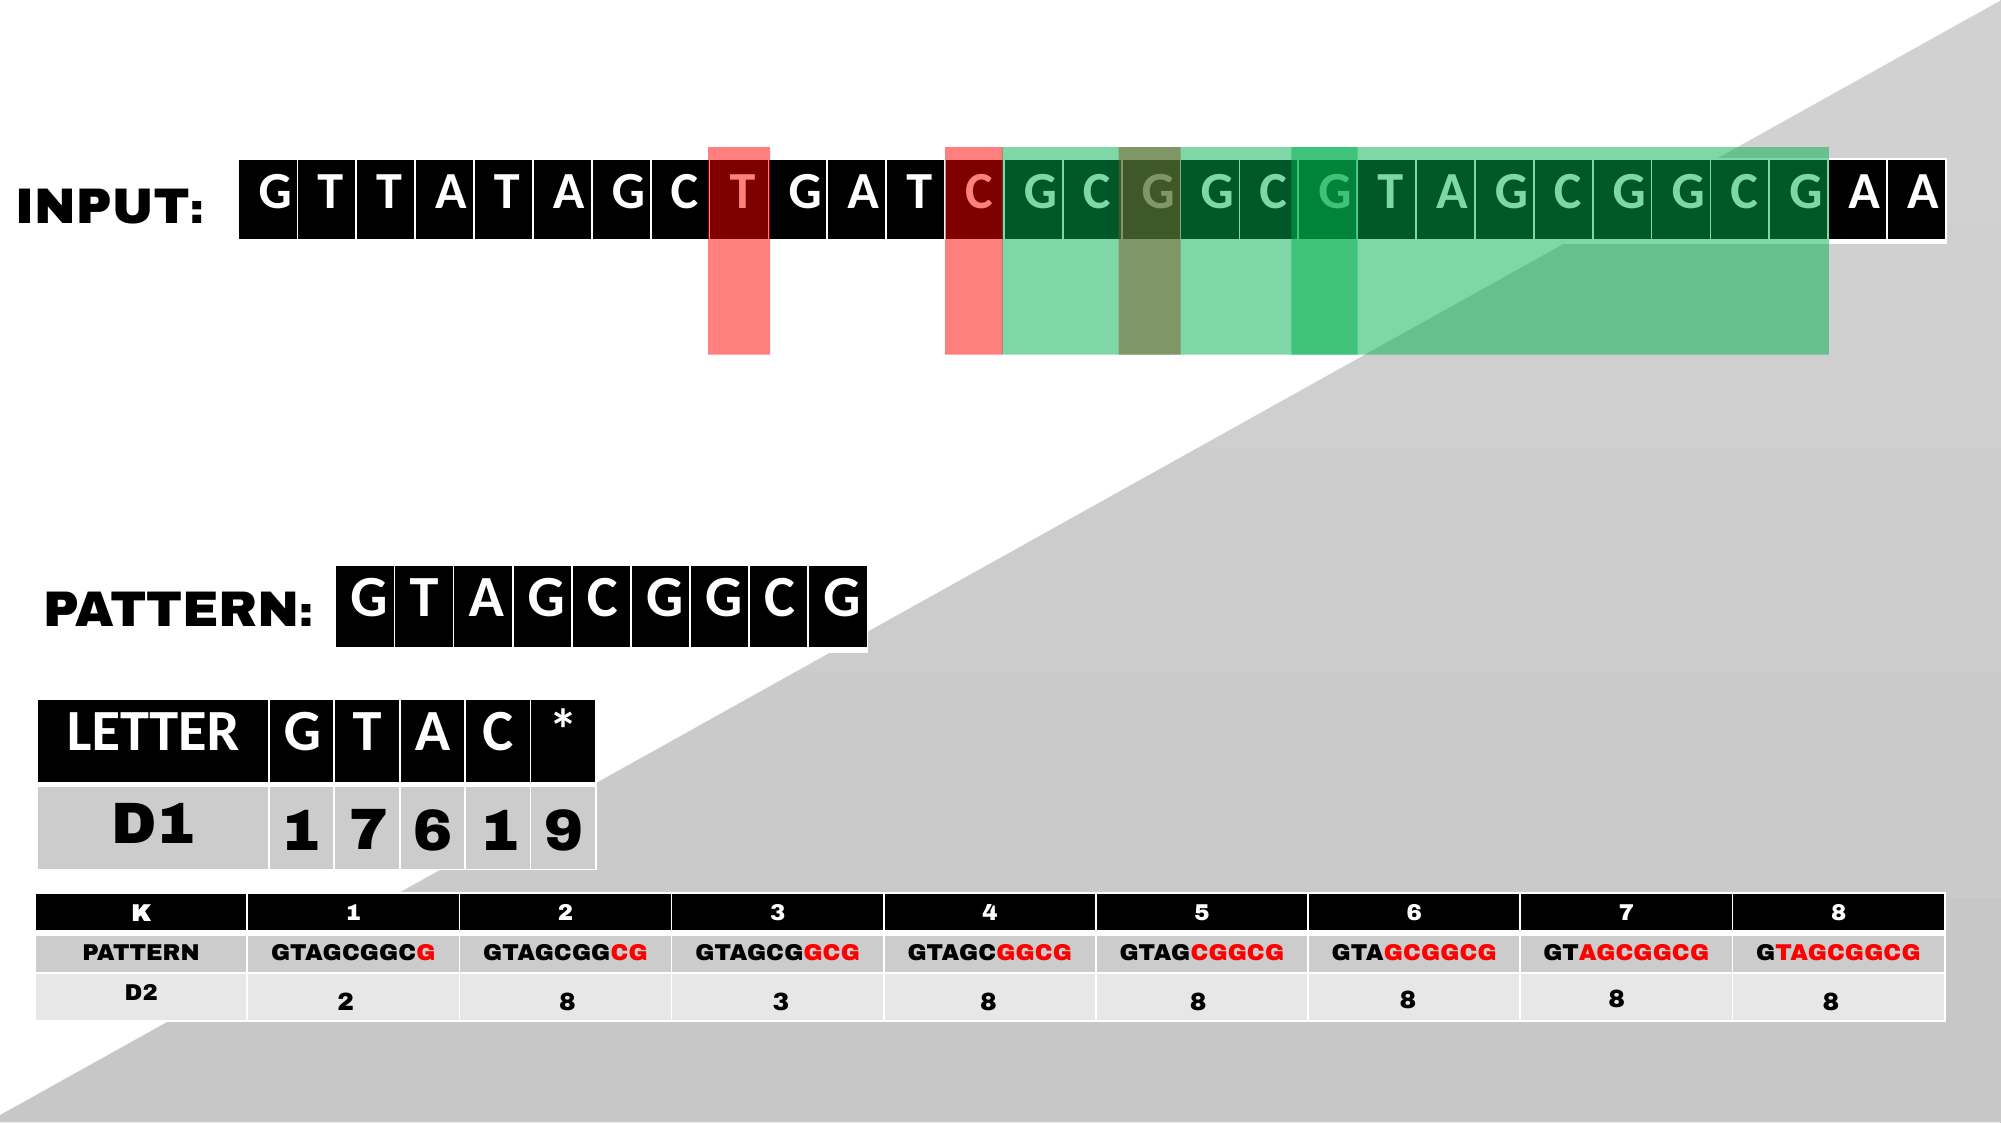

| G | T | T | A | T | A | G | C | T | G | A | T | C | G | C | G | G | C | G | T | A | G | C | G | G | C | G | A | A |
| --- | --- | --- | --- | --- | --- | --- | --- | --- | --- | --- | --- | --- | --- | --- | --- | --- | --- | --- | --- | --- | --- | --- | --- | --- | --- | --- | --- | --- |
INPUT:
| G | T | A | G | C | G | G | C | G |
| --- | --- | --- | --- | --- | --- | --- | --- | --- |
PATTERN:

| LETTER | G | T | A | C | \* |
| --- | --- | --- | --- | --- | --- |
| D1 |  |  |  |  |  |
7
1
6
1
9
| K | 1 | 2 | 3 | 4 | 5 | 6 | 7 | 8 |
| --- | --- | --- | --- | --- | --- | --- | --- | --- |
| PATTERN | GTAGCGGCG | GTAGCGGCG | GTAGCGGCG | GTAGCGGCG | GTAGCGGCG | GTAGCGGCG | GTAGCGGCG | GTAGCGGCG |
| D2 |  |  |  |  |  |  |  |  |
8
8
8
8
3
8
2
8